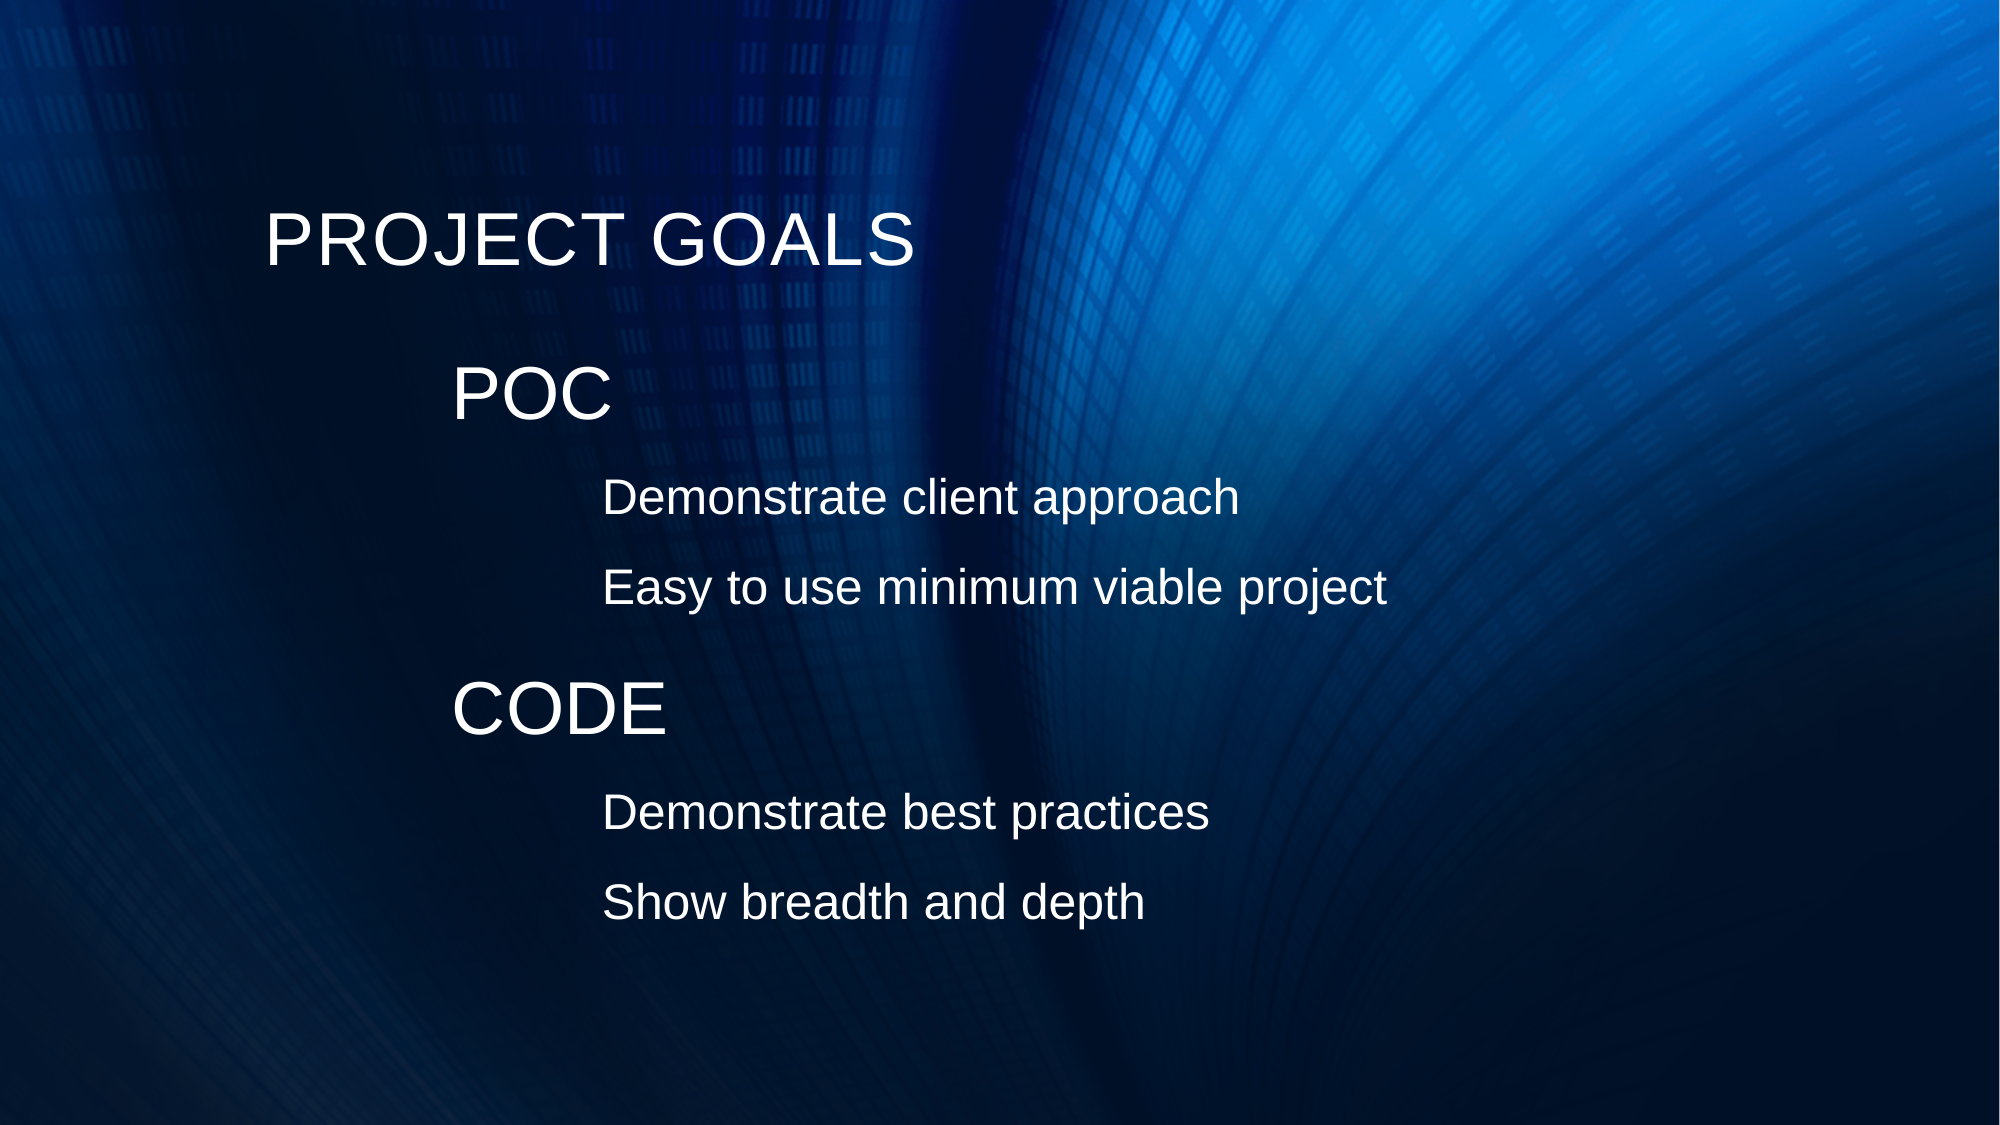

# PROJECT GOALS
POC
Demonstrate client approach
Easy to use minimum viable project
CODE
Demonstrate best practices
Show breadth and depth